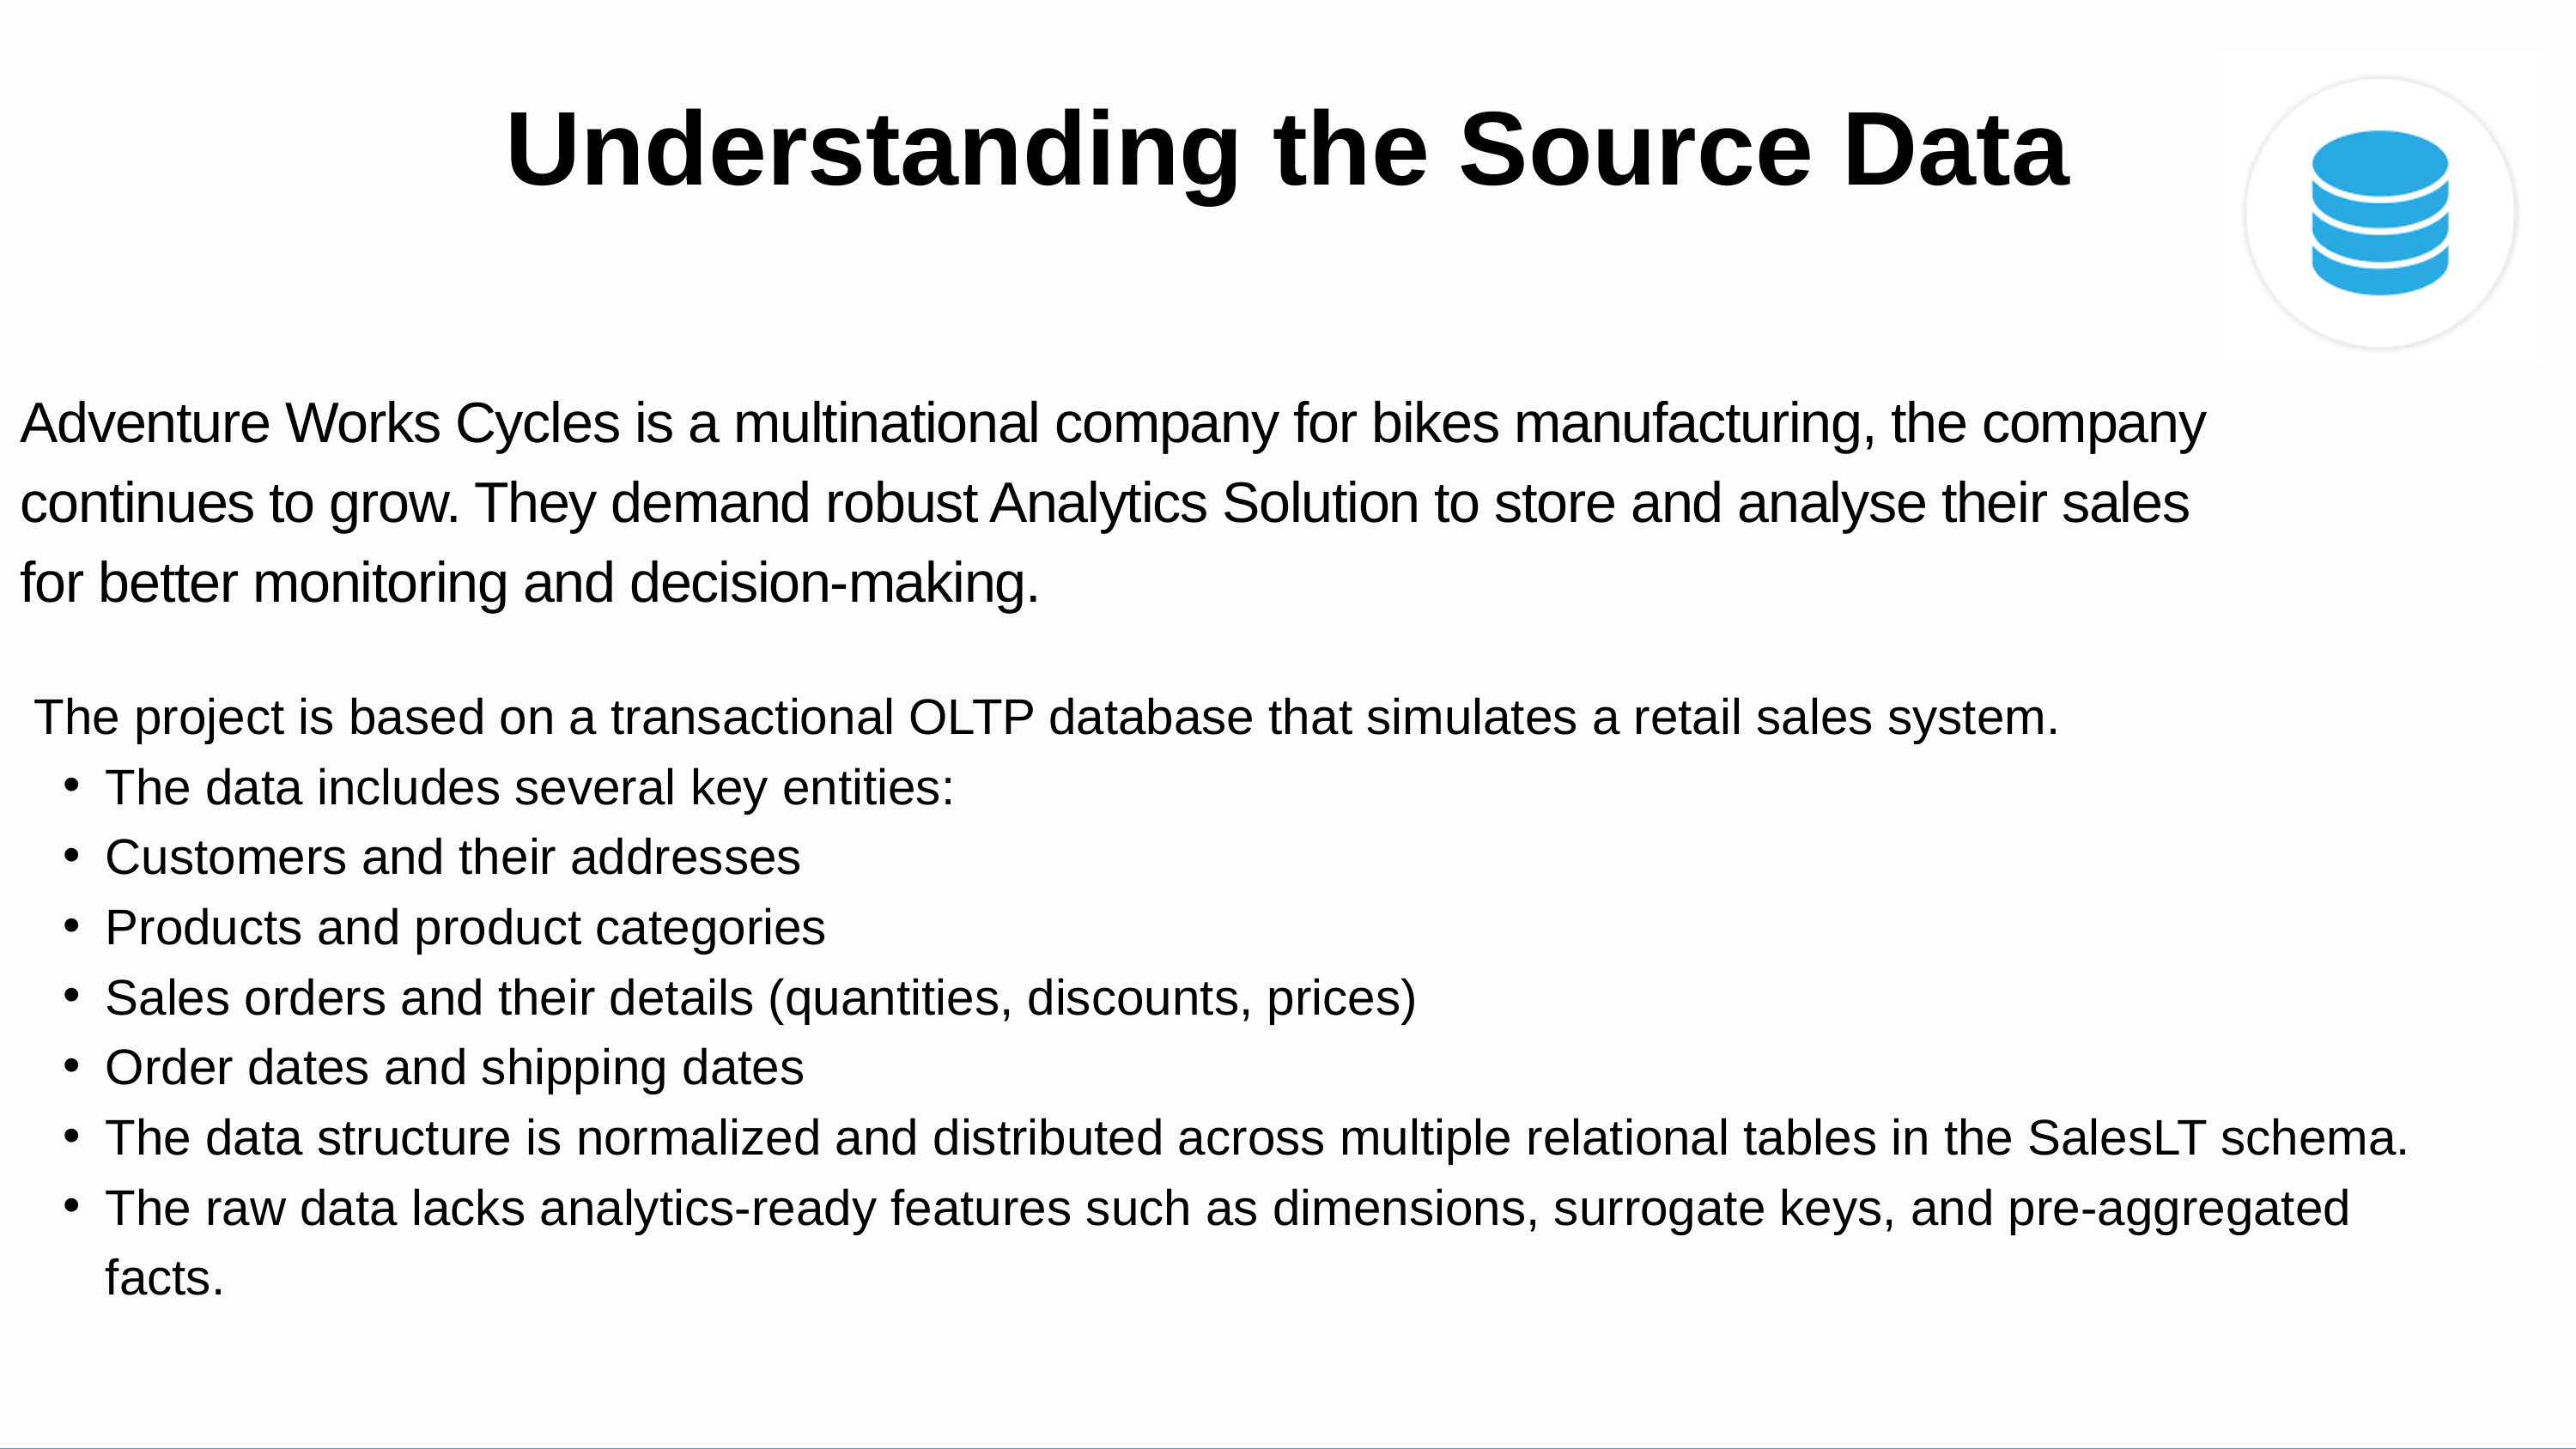

Understanding the Source Data
Adventure Works Cycles is a multinational company for bikes manufacturing, the company continues to grow. They demand robust Analytics Solution to store and analyse their sales for better monitoring and decision-making.
 The project is based on a transactional OLTP database that simulates a retail sales system.
The data includes several key entities:
Customers and their addresses
Products and product categories
Sales orders and their details (quantities, discounts, prices)
Order dates and shipping dates
The data structure is normalized and distributed across multiple relational tables in the SalesLT schema.
The raw data lacks analytics-ready features such as dimensions, surrogate keys, and pre-aggregated facts.